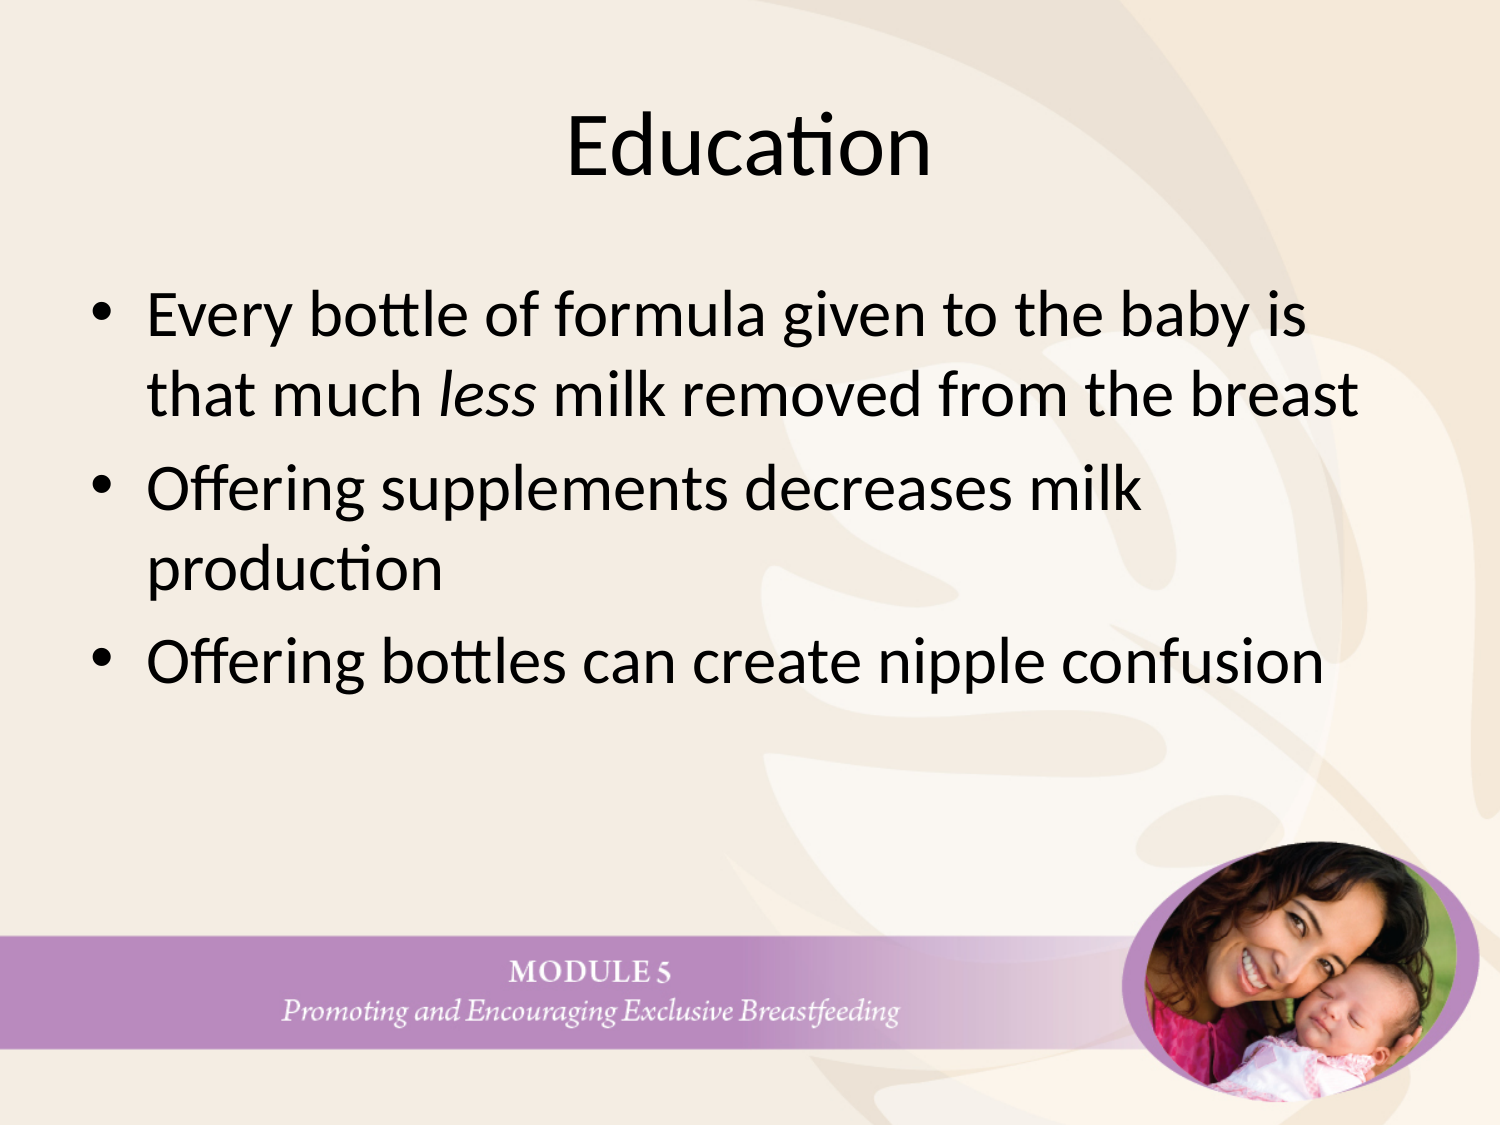

# Education
Every bottle of formula given to the baby is that much less milk removed from the breast
Offering supplements decreases milk production
Offering bottles can create nipple confusion